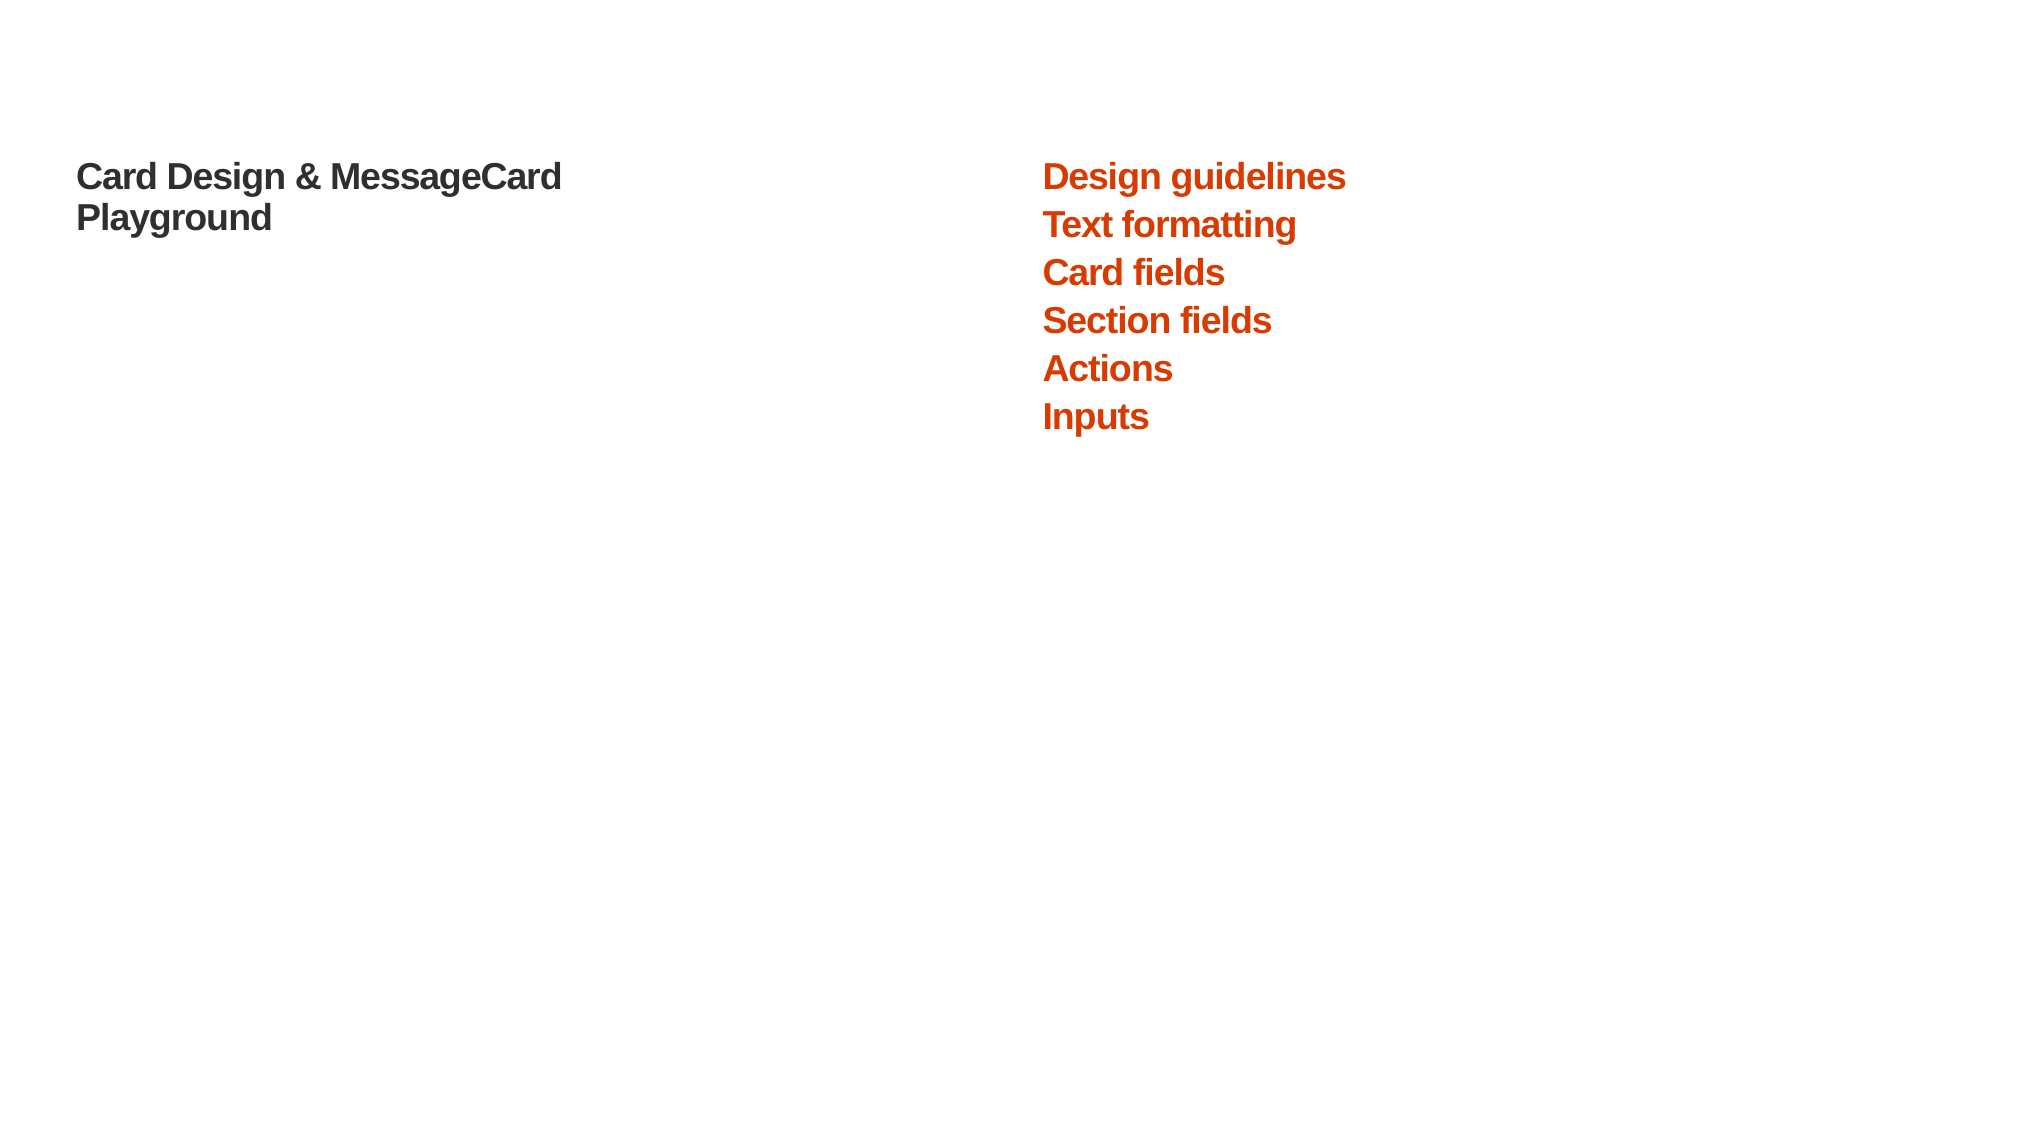

# Card Design & MessageCard Playground
Design guidelines
Text formatting
Card fields
Section fields
Actions
Inputs